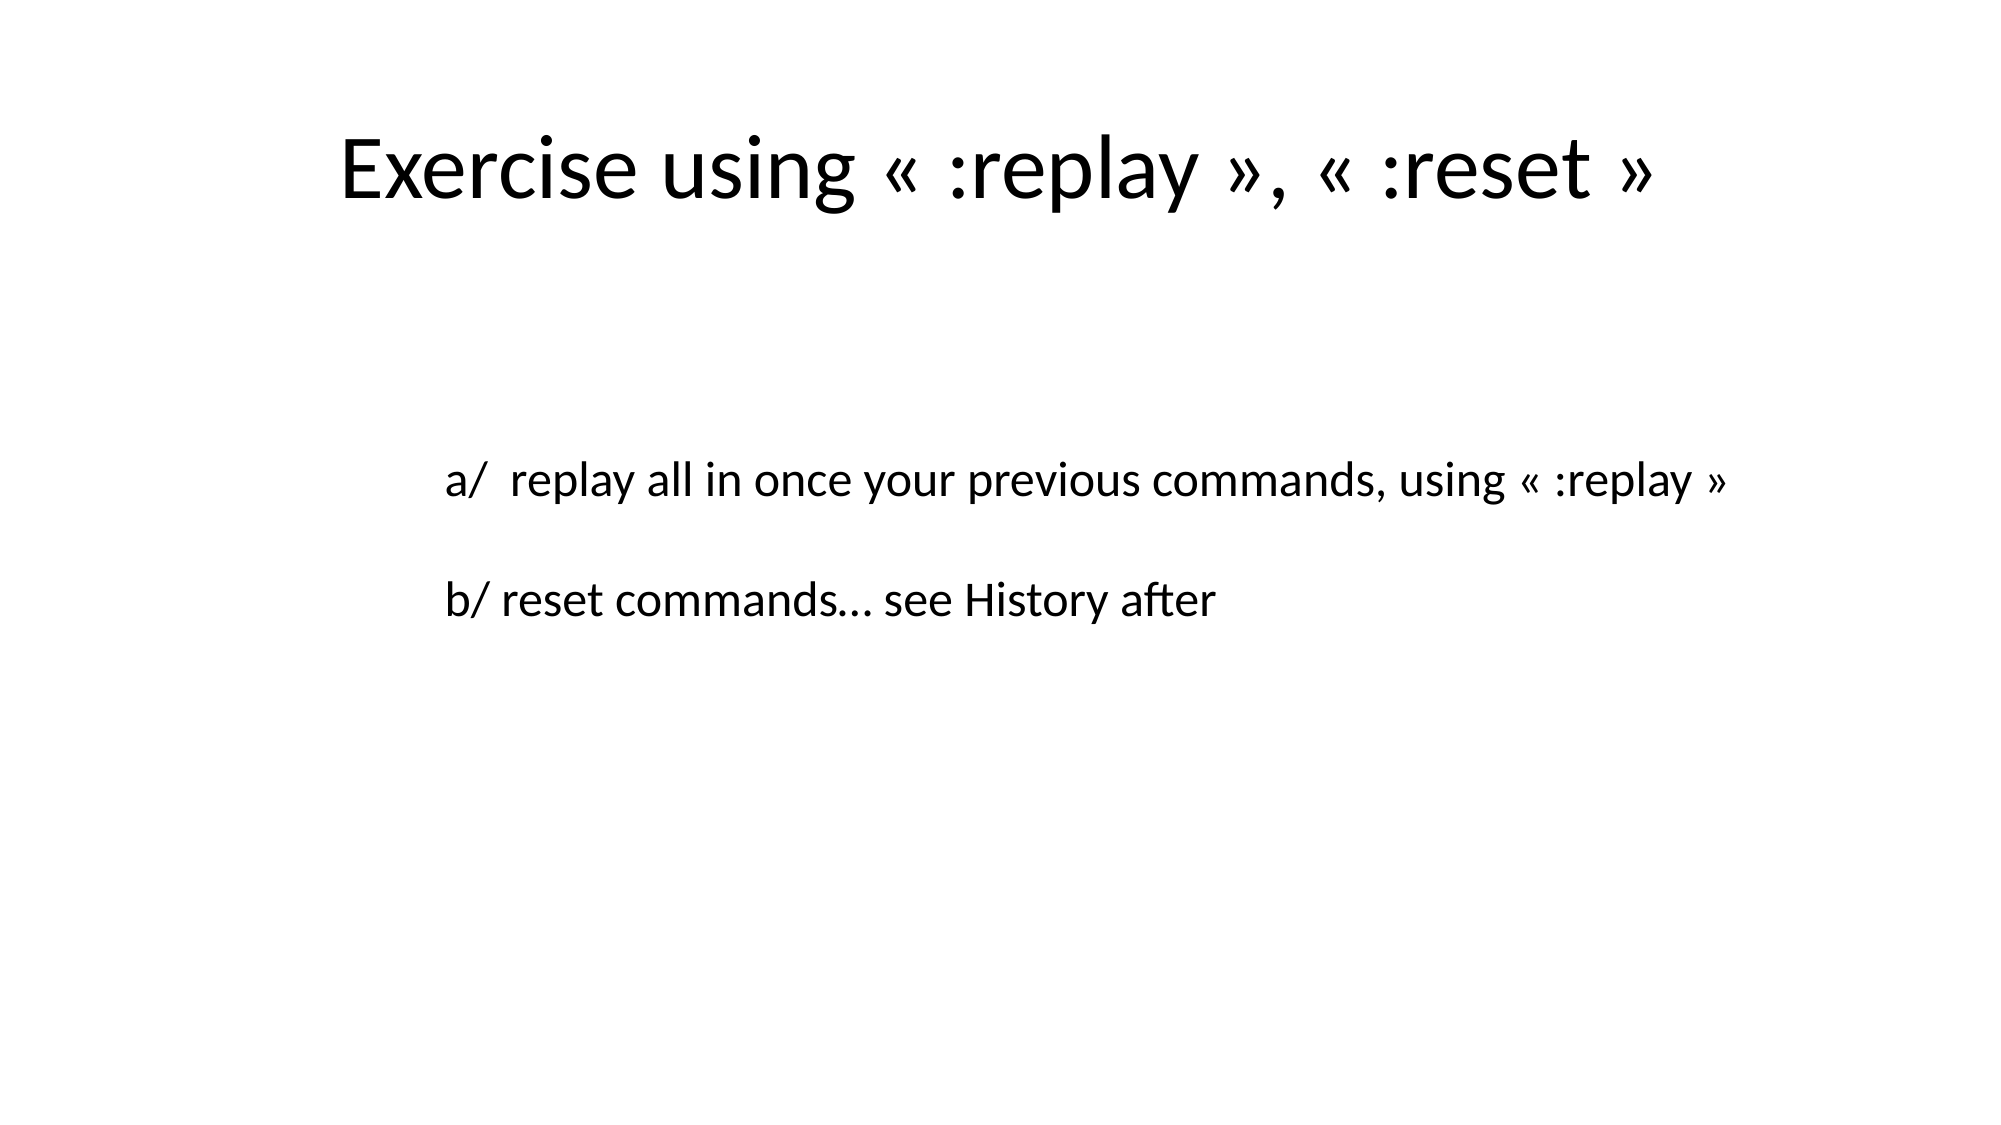

# Exercise using « :replay », « :reset »
a/  replay all in once your previous commands, using « :replay »

b/ reset commands… see History after